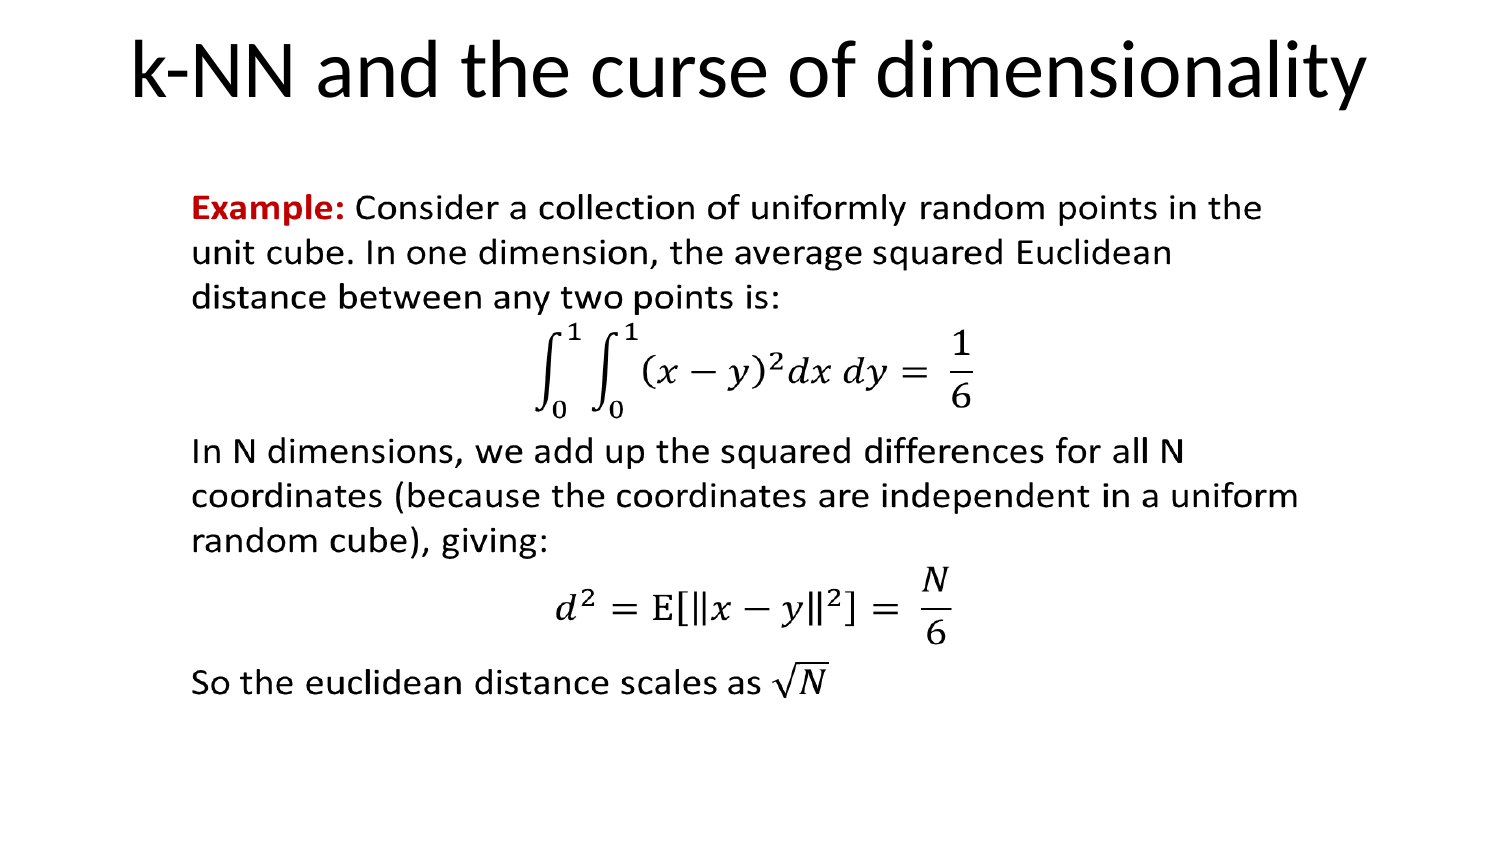

# k-NN and the curse of dimensionality